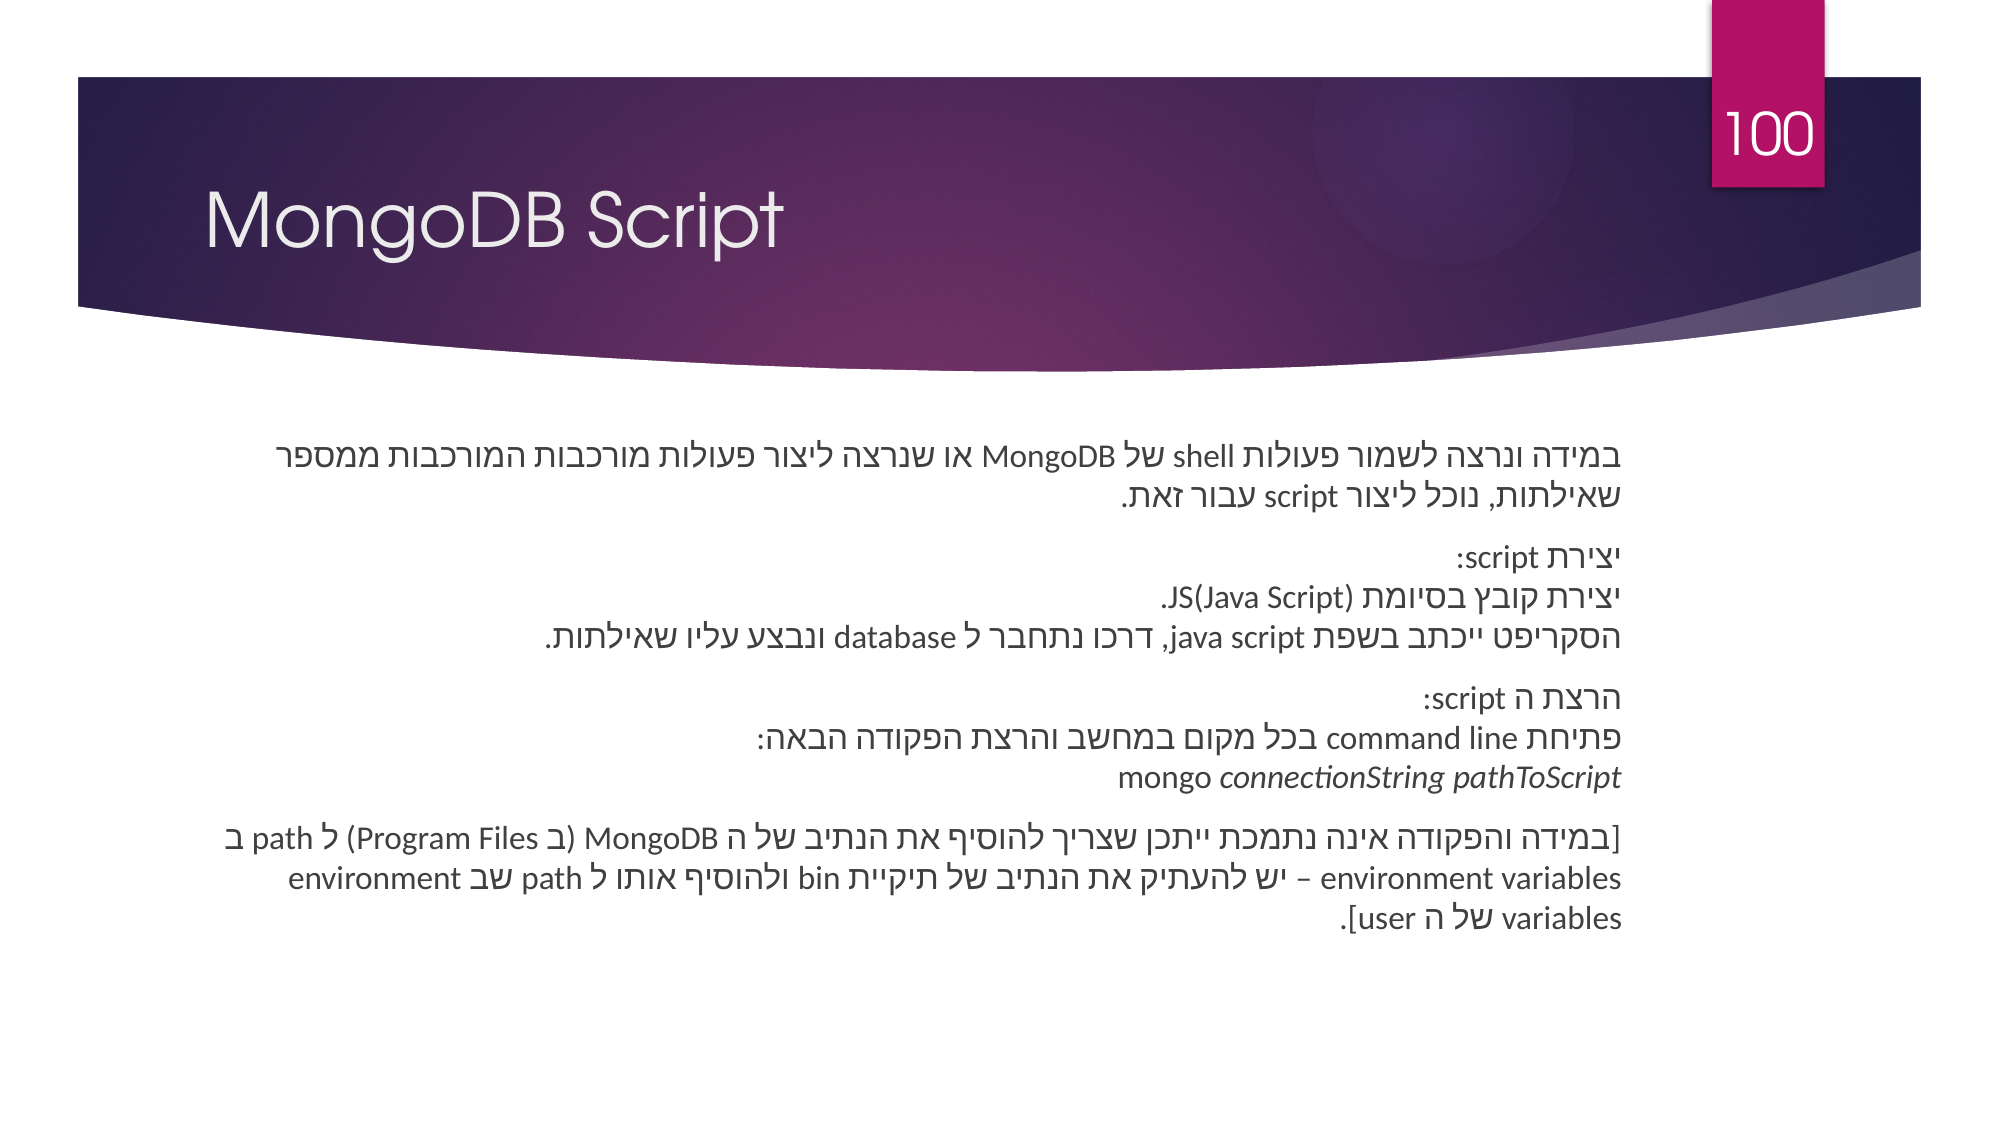

100
# MongoDB Script
במידה ונרצה לשמור פעולות shell של MongoDB או שנרצה ליצור פעולות מורכבות המורכבות ממספר שאילתות, נוכל ליצור script עבור זאת.
יצירת script:
יצירת קובץ בסיומת JS(Java Script).
הסקריפט ייכתב בשפת java script, דרכו נתחבר ל database ונבצע עליו שאילתות.
הרצת ה script:
פתיחת command line בכל מקום במחשב והרצת הפקודה הבאה:
mongo connectionString pathToScript
[במידה והפקודה אינה נתמכת ייתכן שצריך להוסיף את הנתיב של ה MongoDB (ב Program Files) ל path ב environment variables – יש להעתיק את הנתיב של תיקיית bin ולהוסיף אותו ל path שב environment variables של ה user].